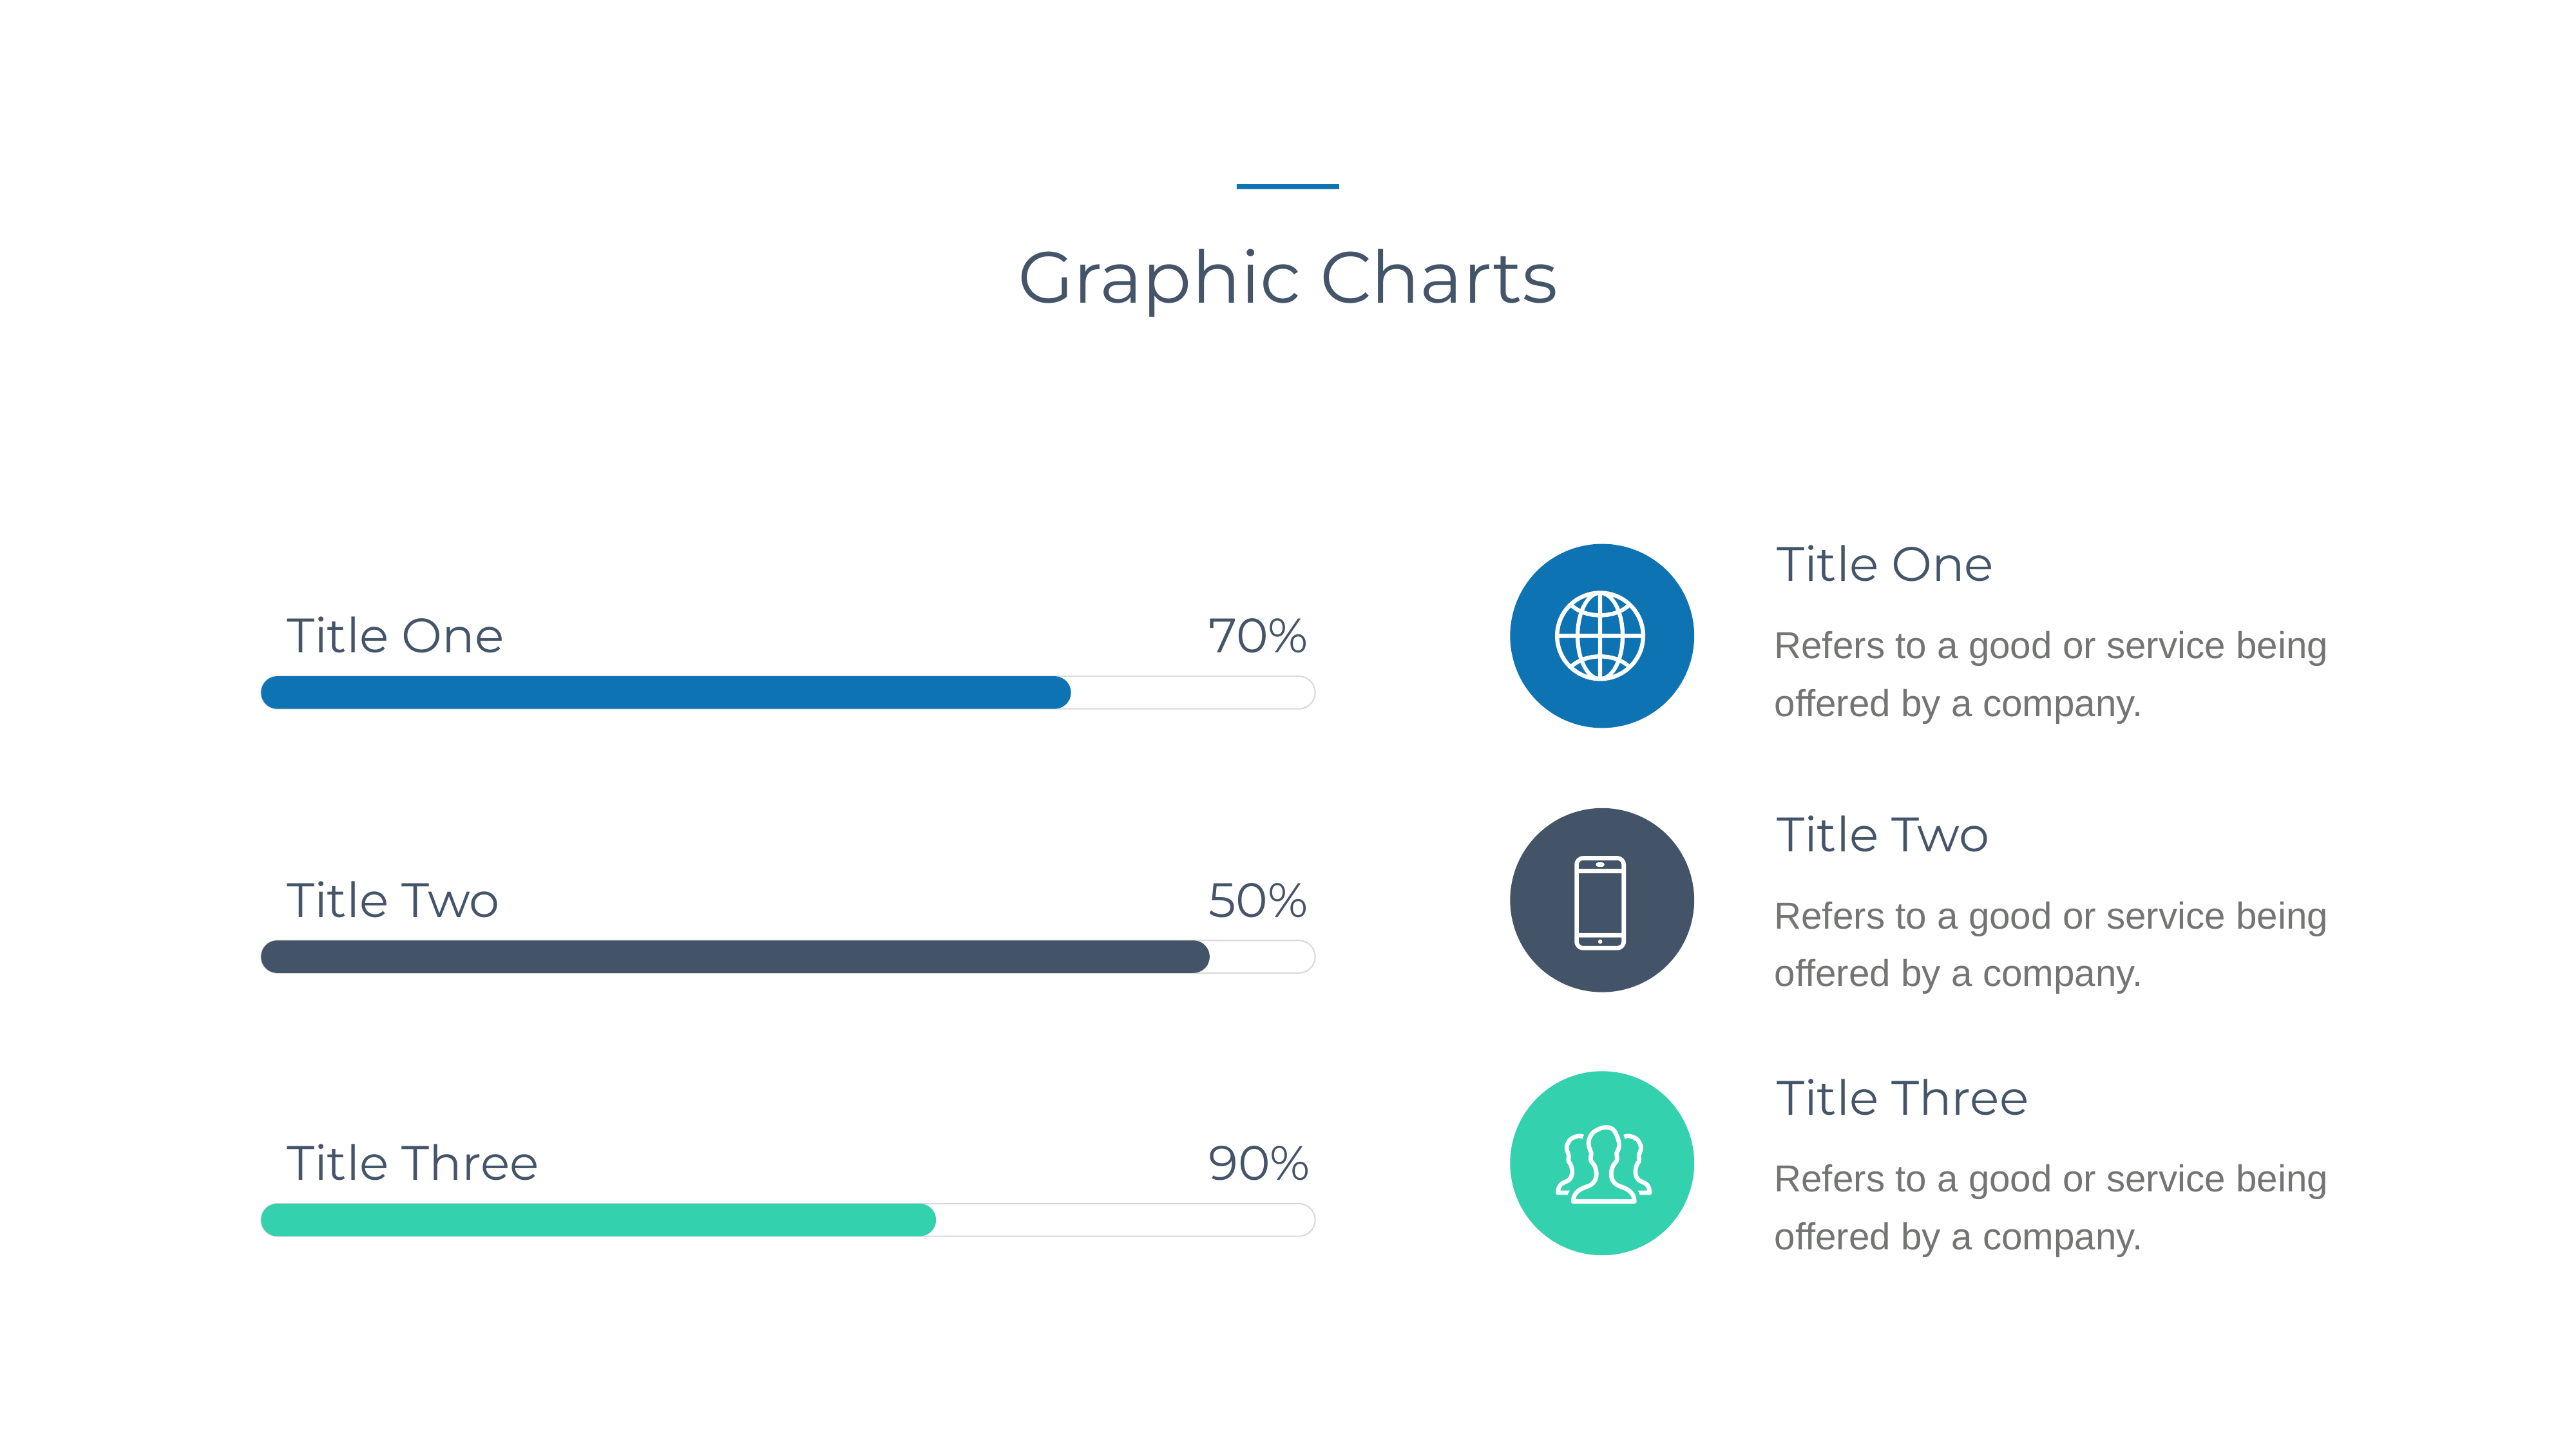

Graphic Charts
Title One

Title One
70%

Refers to a good or service being offered by a company.

Title Two

Title Two
50%

Refers to a good or service being offered by a company.

Title Three

Title Three
90%

Refers to a good or service being offered by a company.